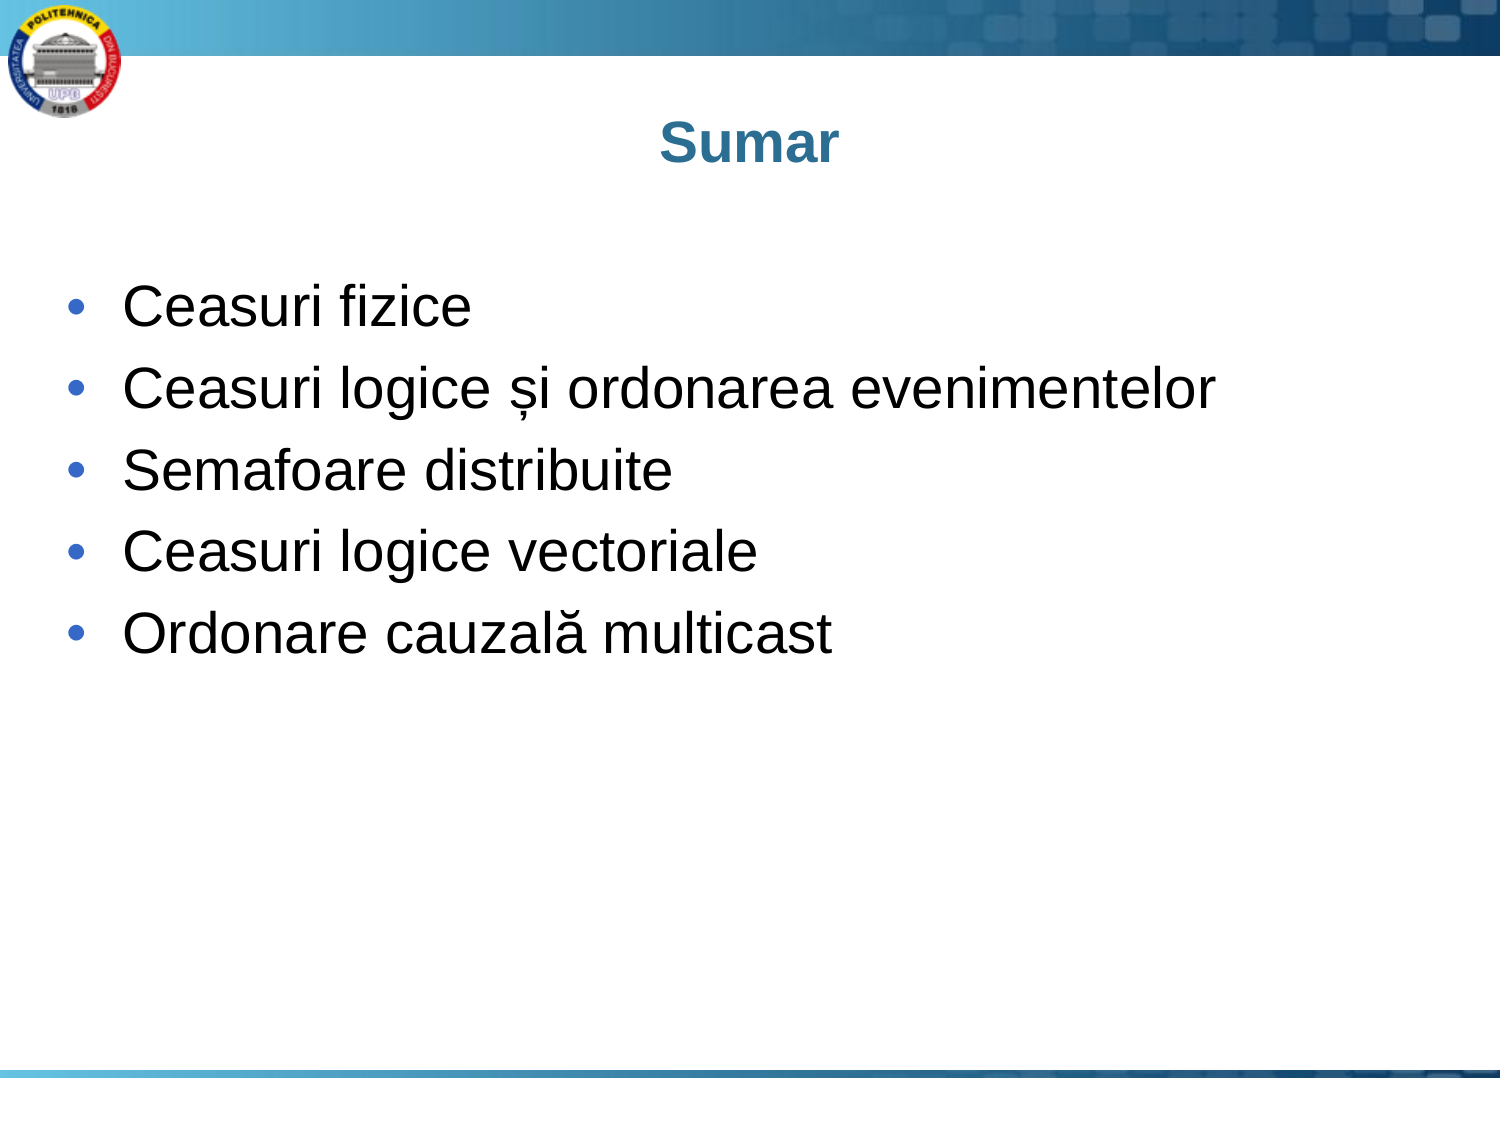

# Sumar
Ceasuri fizice
Ceasuri logice și ordonarea evenimentelor
Semafoare distribuite
Ceasuri logice vectoriale
Ordonare cauzală multicast